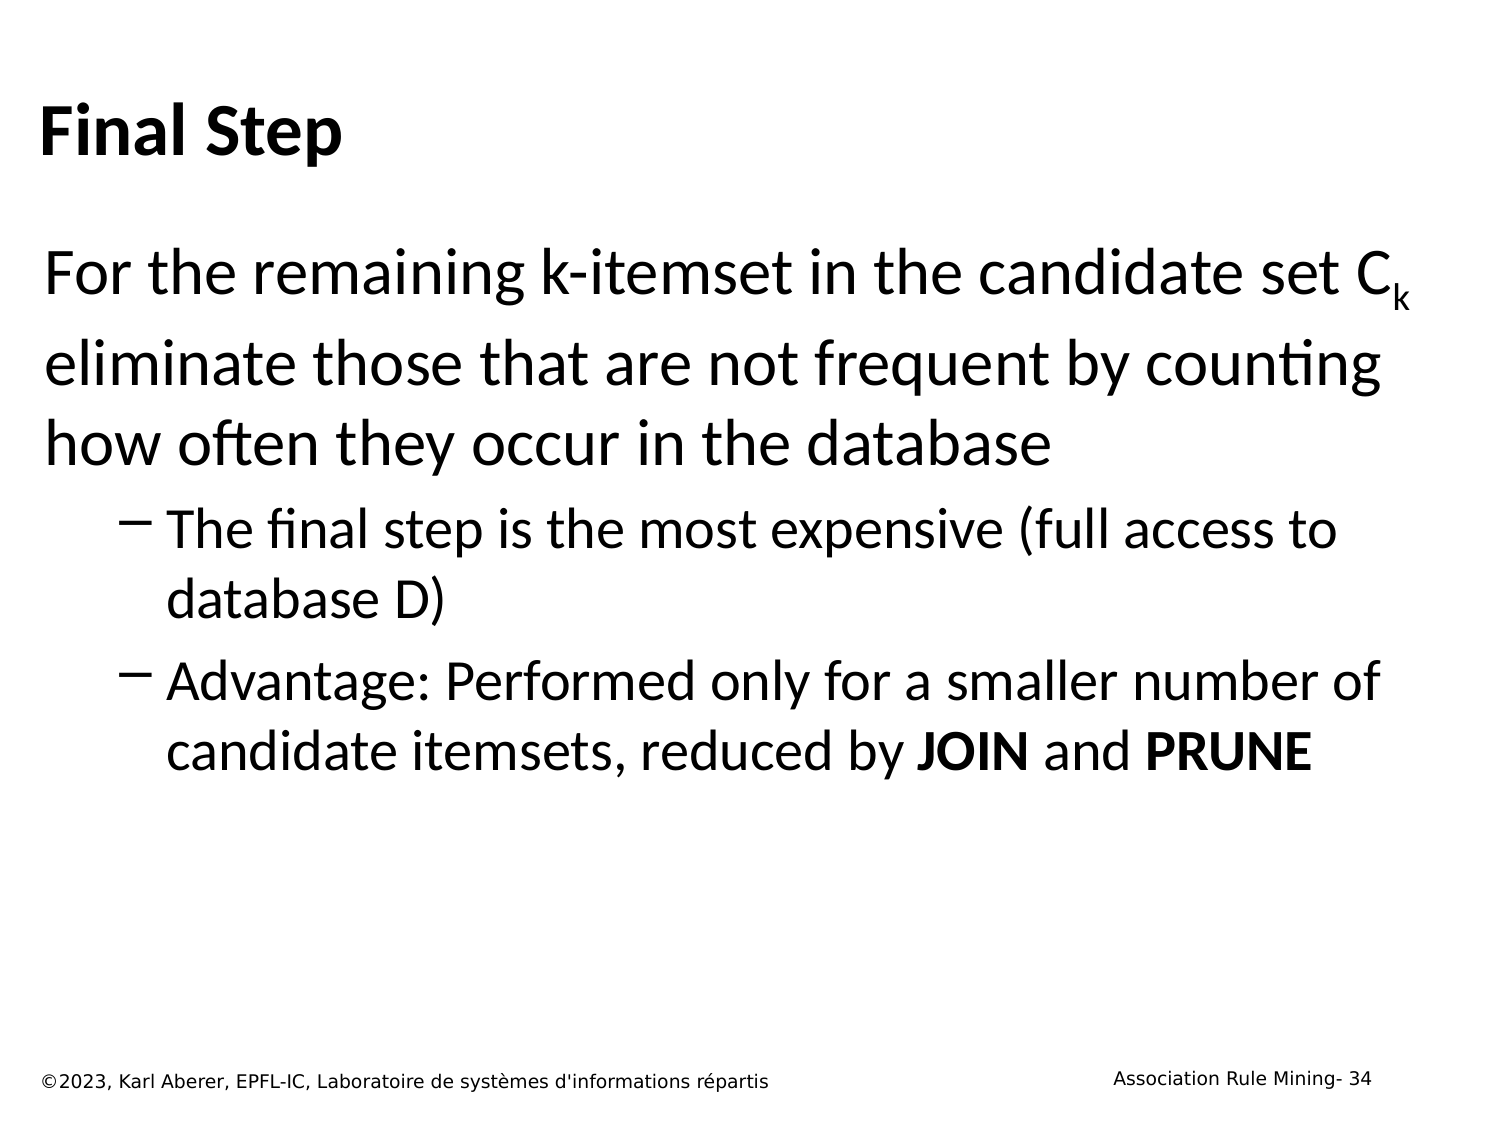

# Final Step
For the remaining k-itemset in the candidate set Ck eliminate those that are not frequent by counting how often they occur in the database
The final step is the most expensive (full access to database D)
Advantage: Performed only for a smaller number of candidate itemsets, reduced by JOIN and PRUNE
©2023, Karl Aberer, EPFL-IC, Laboratoire de systèmes d'informations répartis